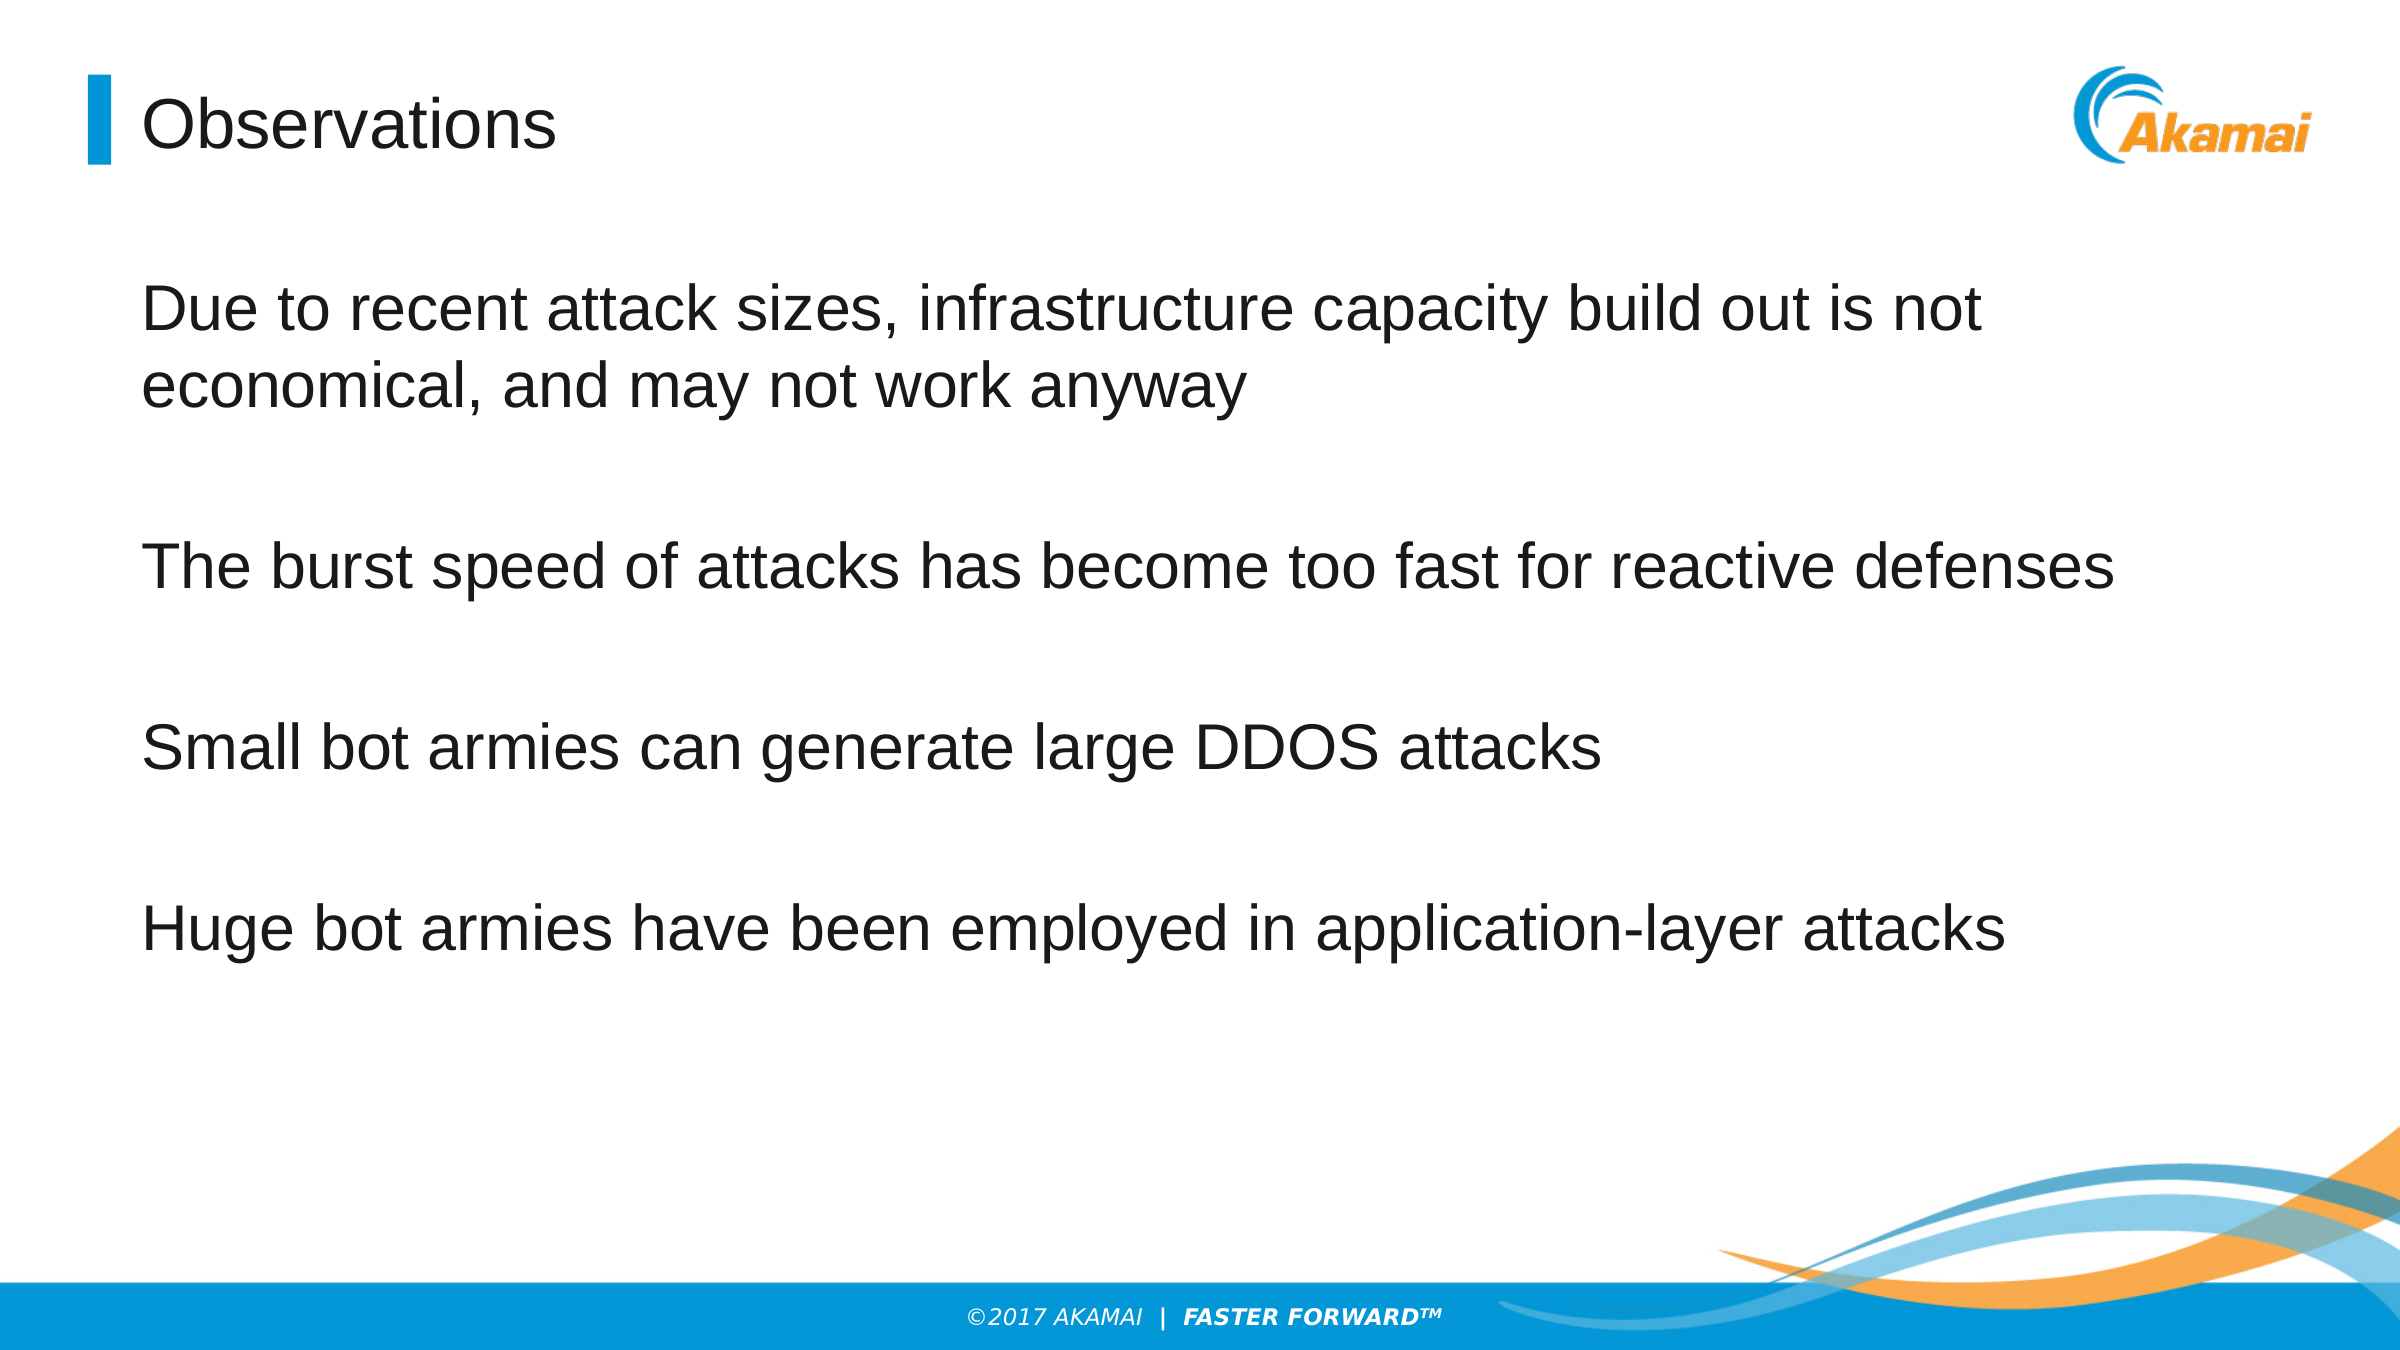

# Observations
Due to recent attack sizes, infrastructure capacity build out is not economical, and may not work anyway

The burst speed of attacks has become too fast for reactive defenses

Small bot armies can generate large DDOS attacks

Huge bot armies have been employed in application-layer attacks